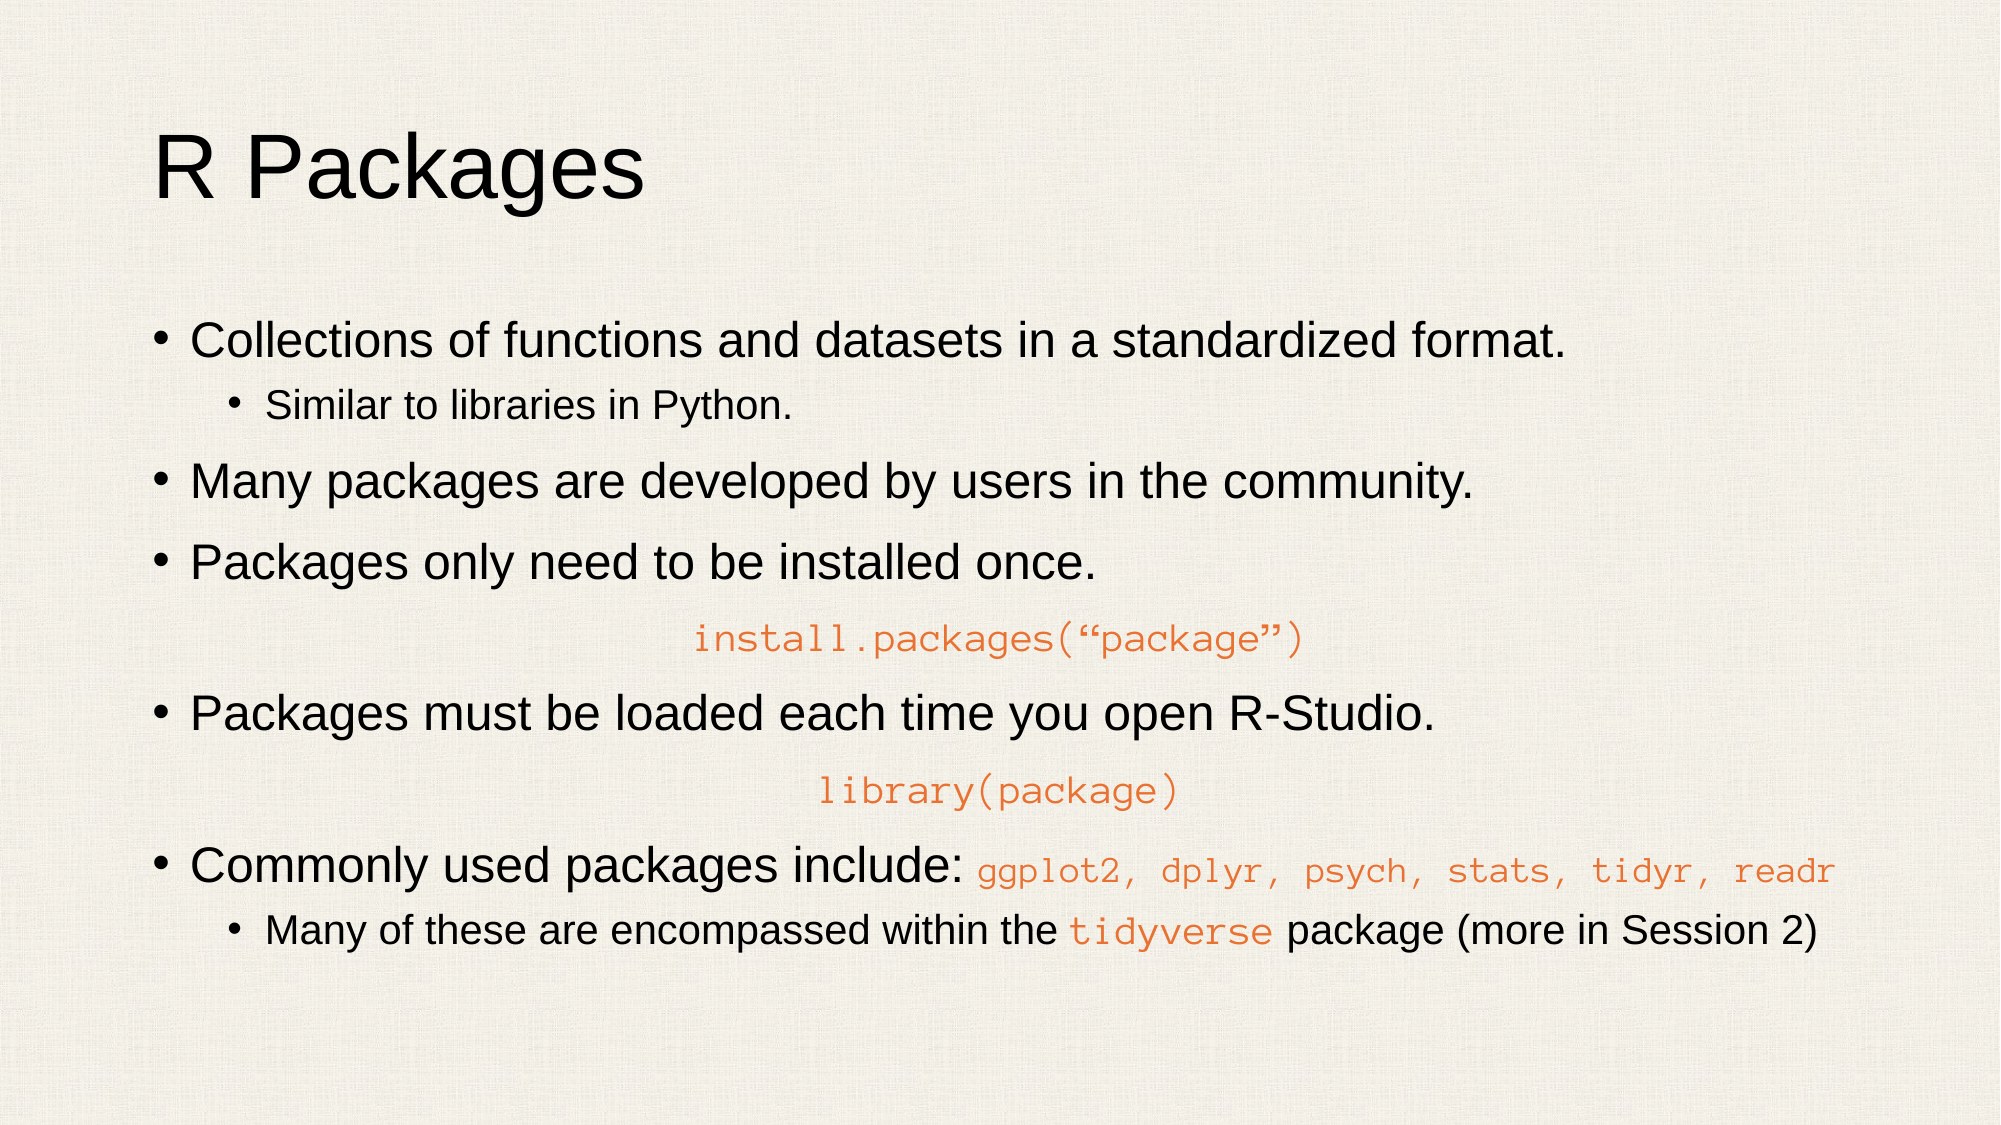

# R Packages
Collections of functions and datasets in a standardized format.
Similar to libraries in Python.
Many packages are developed by users in the community.
Packages only need to be installed once.
install.packages(“package”)
Packages must be loaded each time you open R-Studio.
library(package)
Commonly used packages include: ggplot2, dplyr, psych, stats, tidyr, readr
Many of these are encompassed within the tidyverse package (more in Session 2)